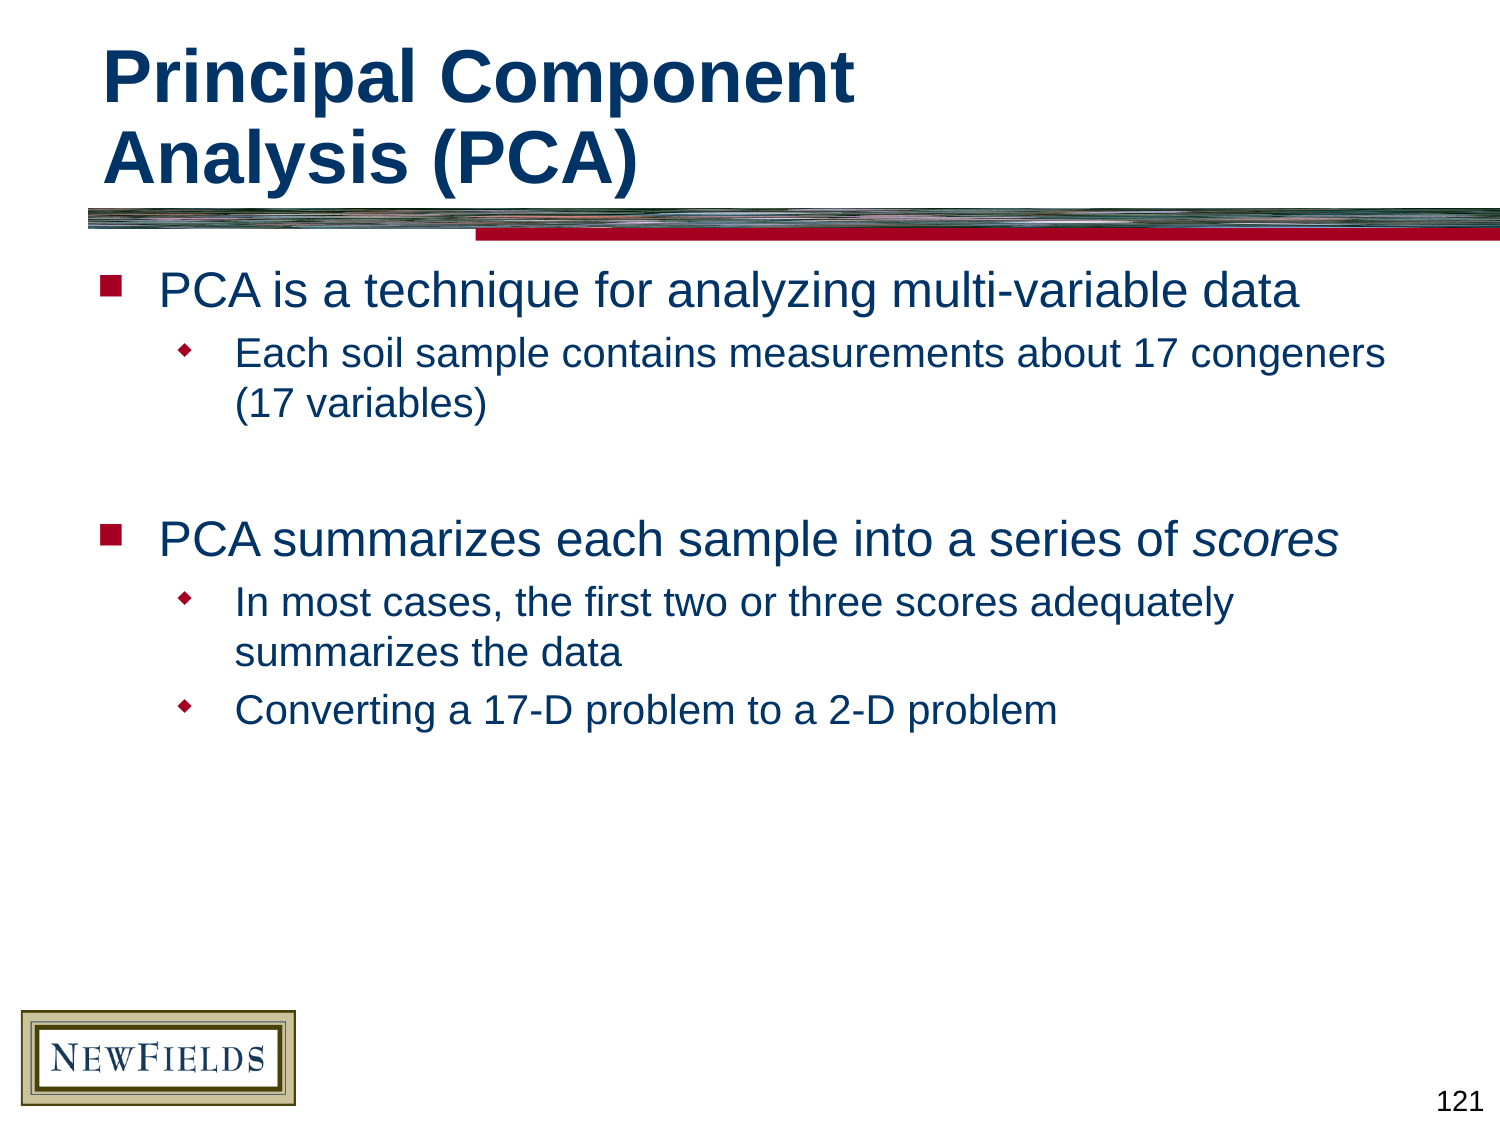

# Principal Component Analysis (PCA)
PCA is a technique for analyzing multi-variable data
Each soil sample contains measurements about 17 congeners (17 variables)

PCA summarizes each sample into a series of scores
In most cases, the first two or three scores adequately summarizes the data
Converting a 17-D problem to a 2-D problem

121